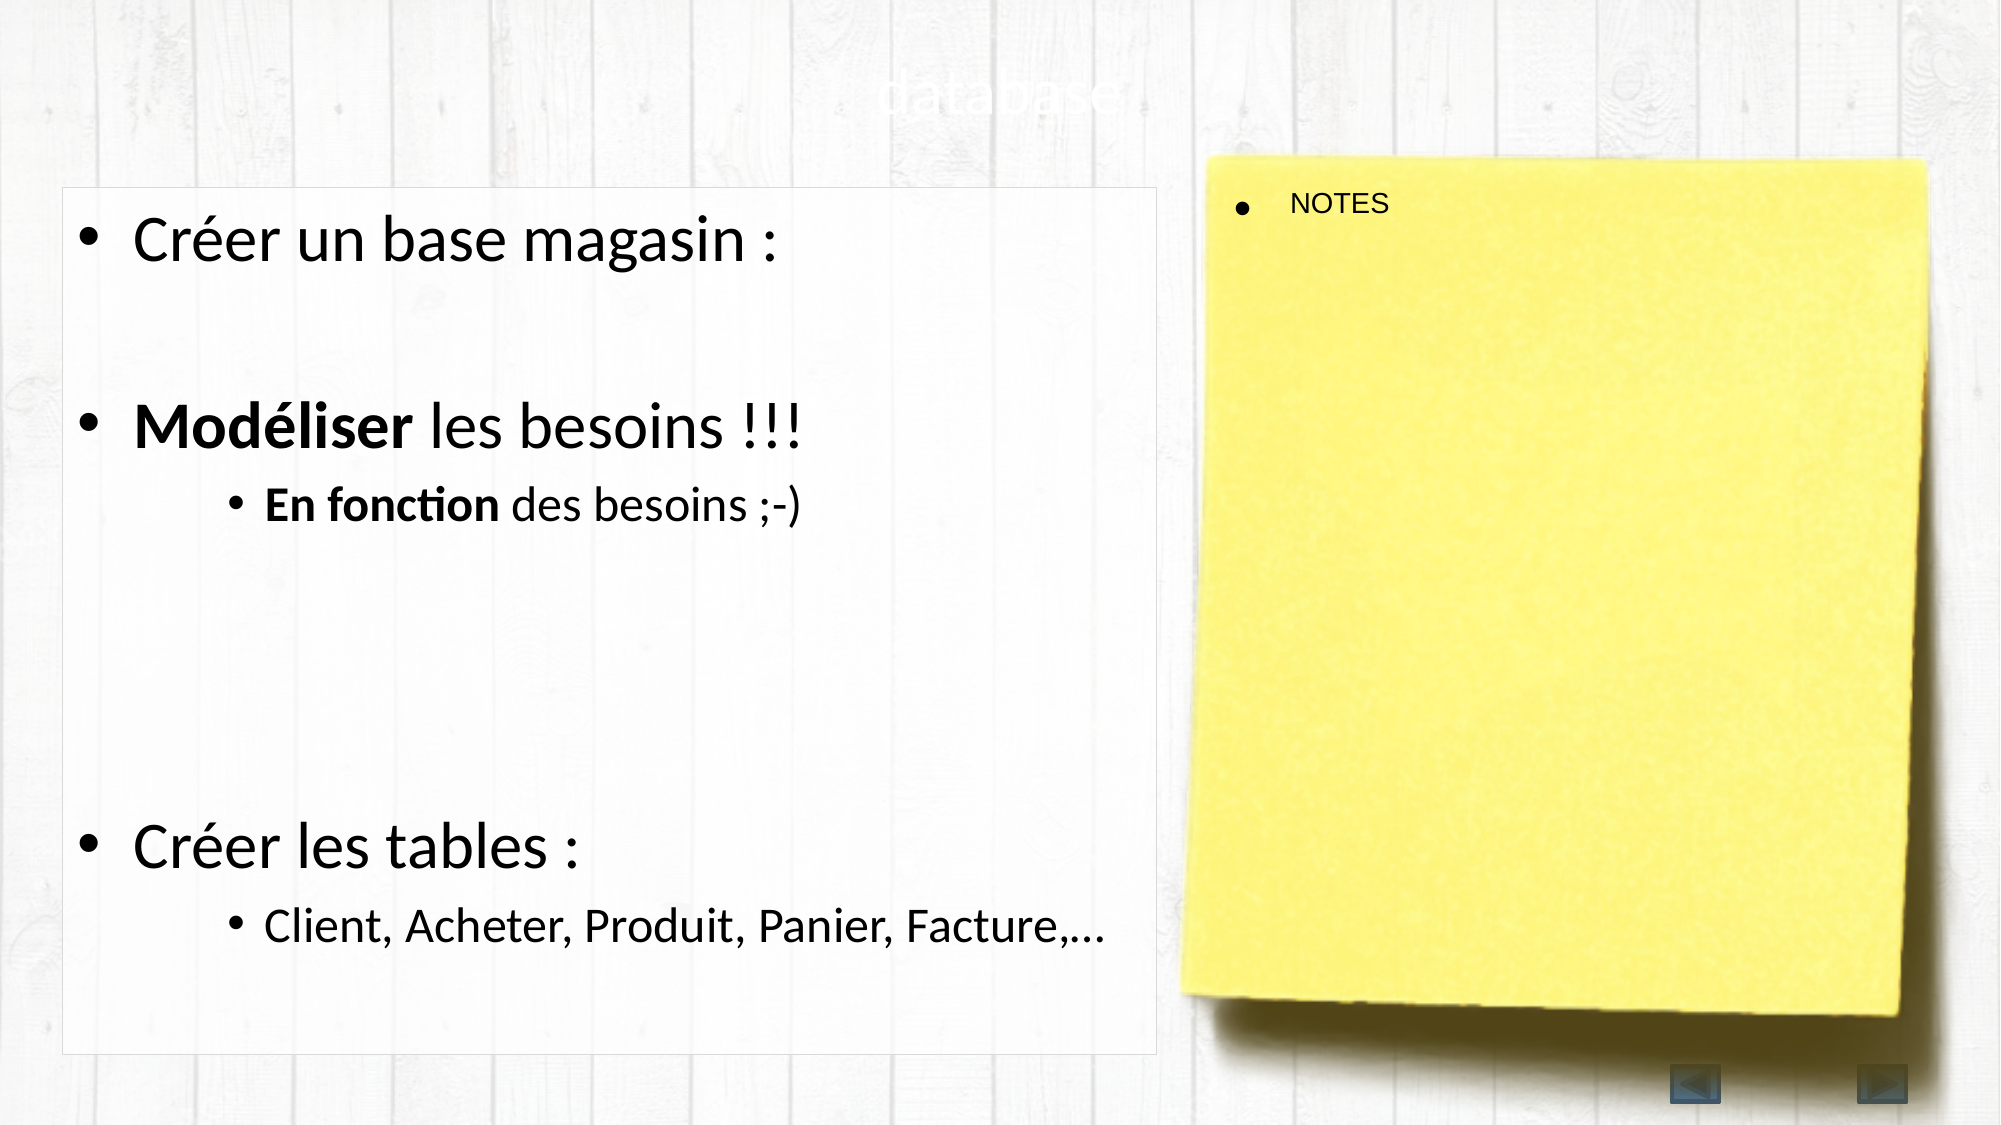

# database
NOTES
Créer un base magasin :

Modéliser les besoins !!!
En fonction des besoins ;-)

Créer les tables :
Client, Acheter, Produit, Panier, Facture,…